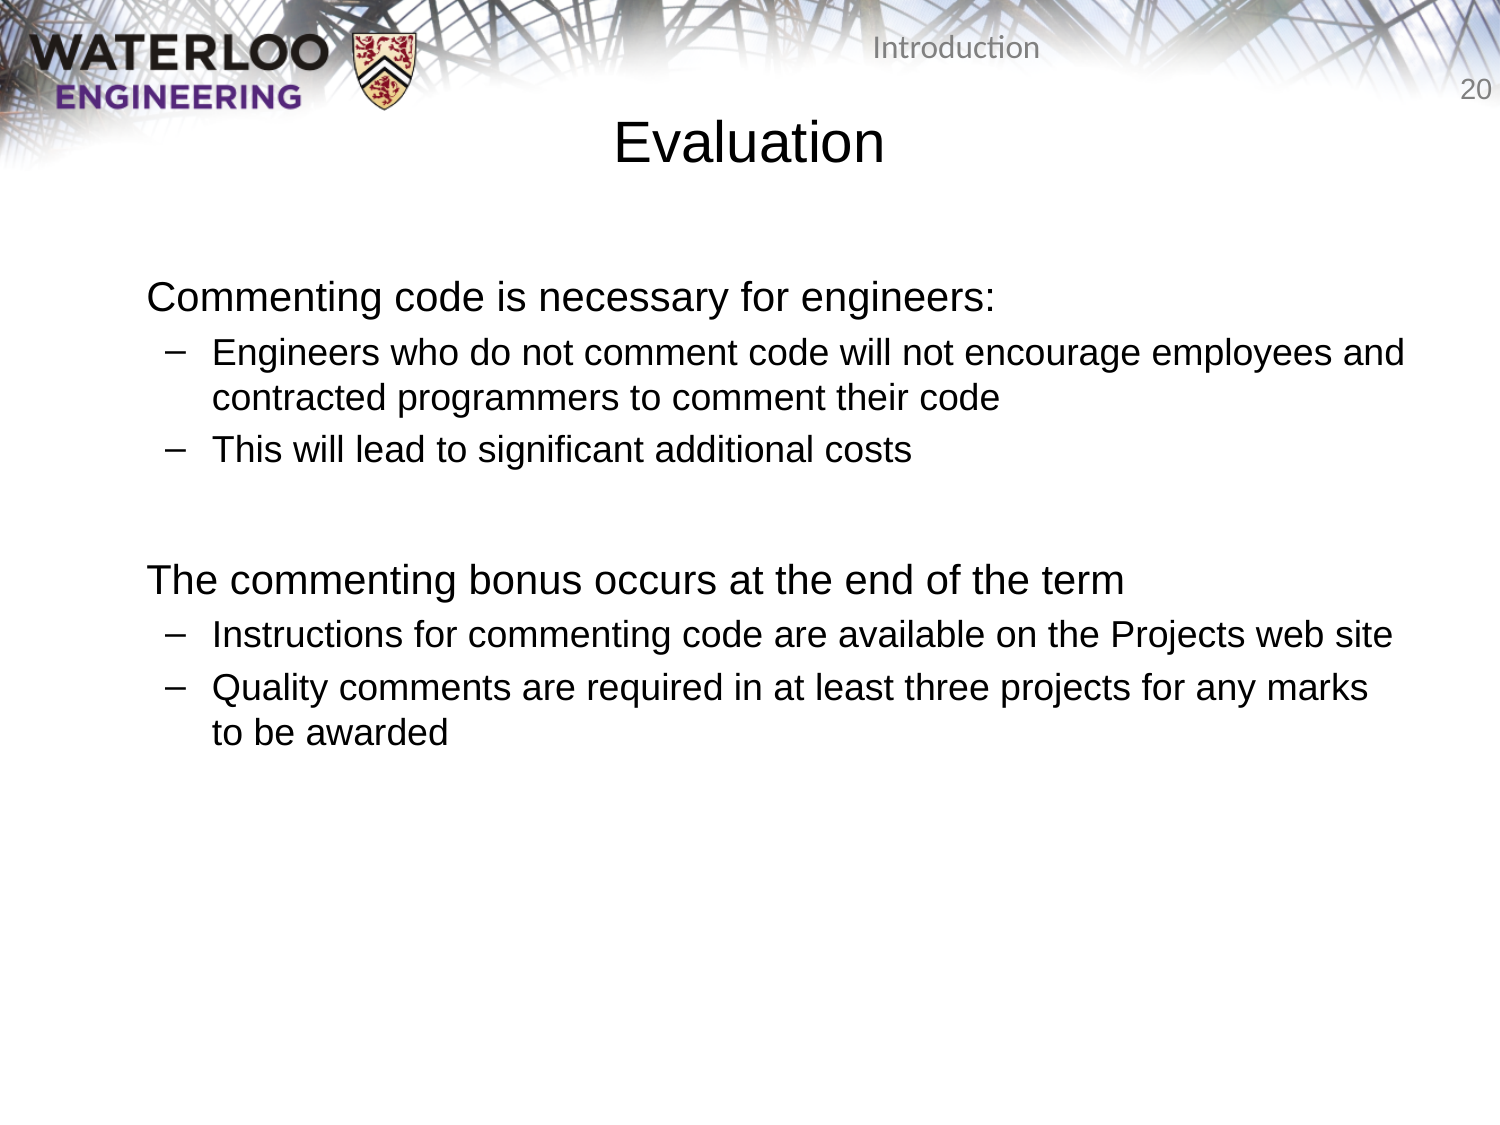

# Evaluation
Commenting code is necessary for engineers:
Engineers who do not comment code will not encourage employees and contracted programmers to comment their code
This will lead to significant additional costs

	The commenting bonus occurs at the end of the term
Instructions for commenting code are available on the Projects web site
Quality comments are required in at least three projects for any marks to be awarded